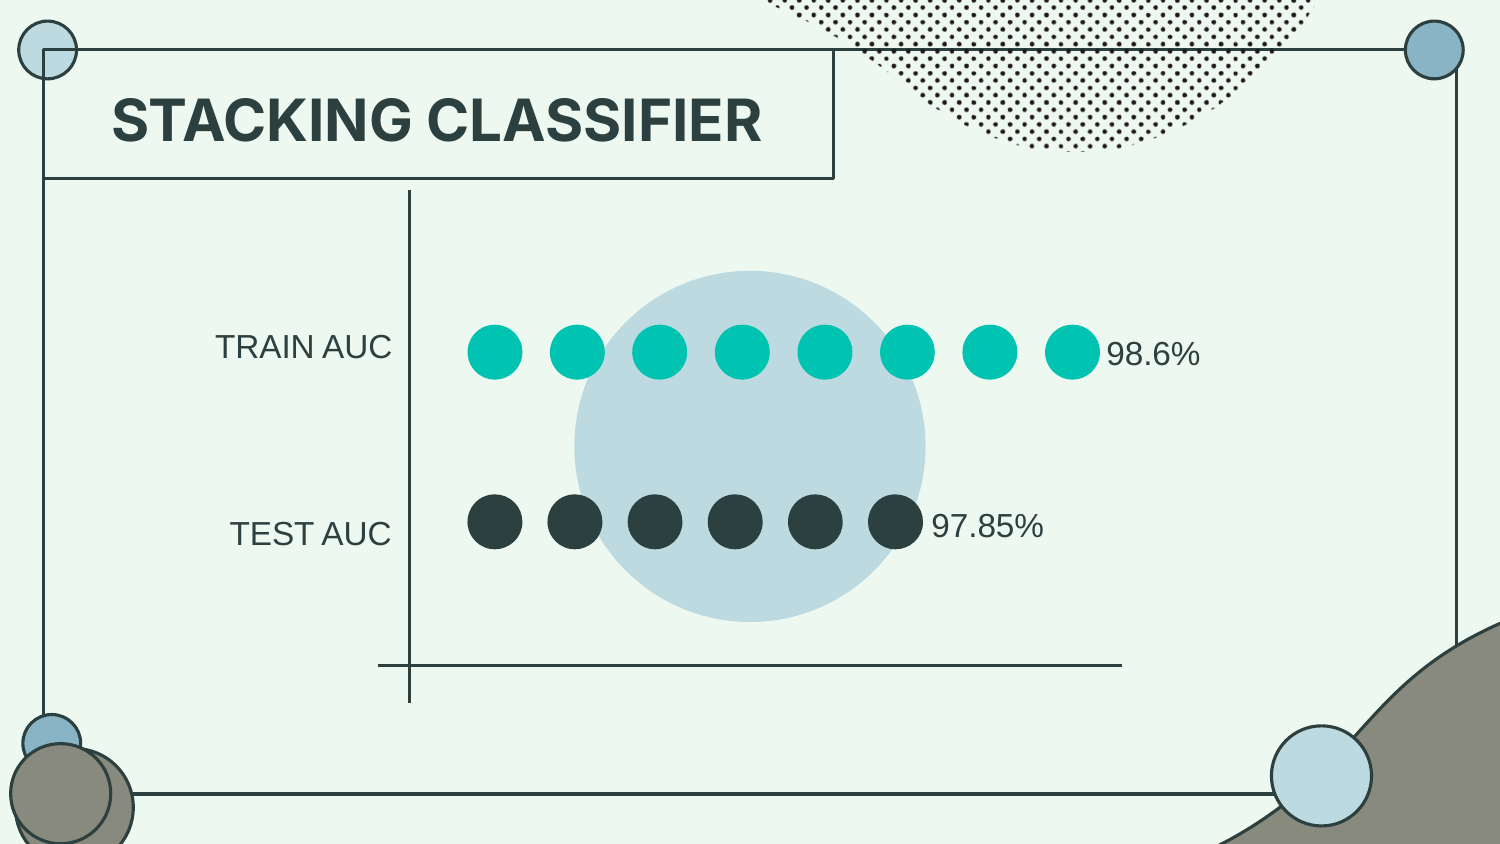

# STACKING CLASSIFIER

TRAIN AUC
 98.6%

97.85%
TEST AUC